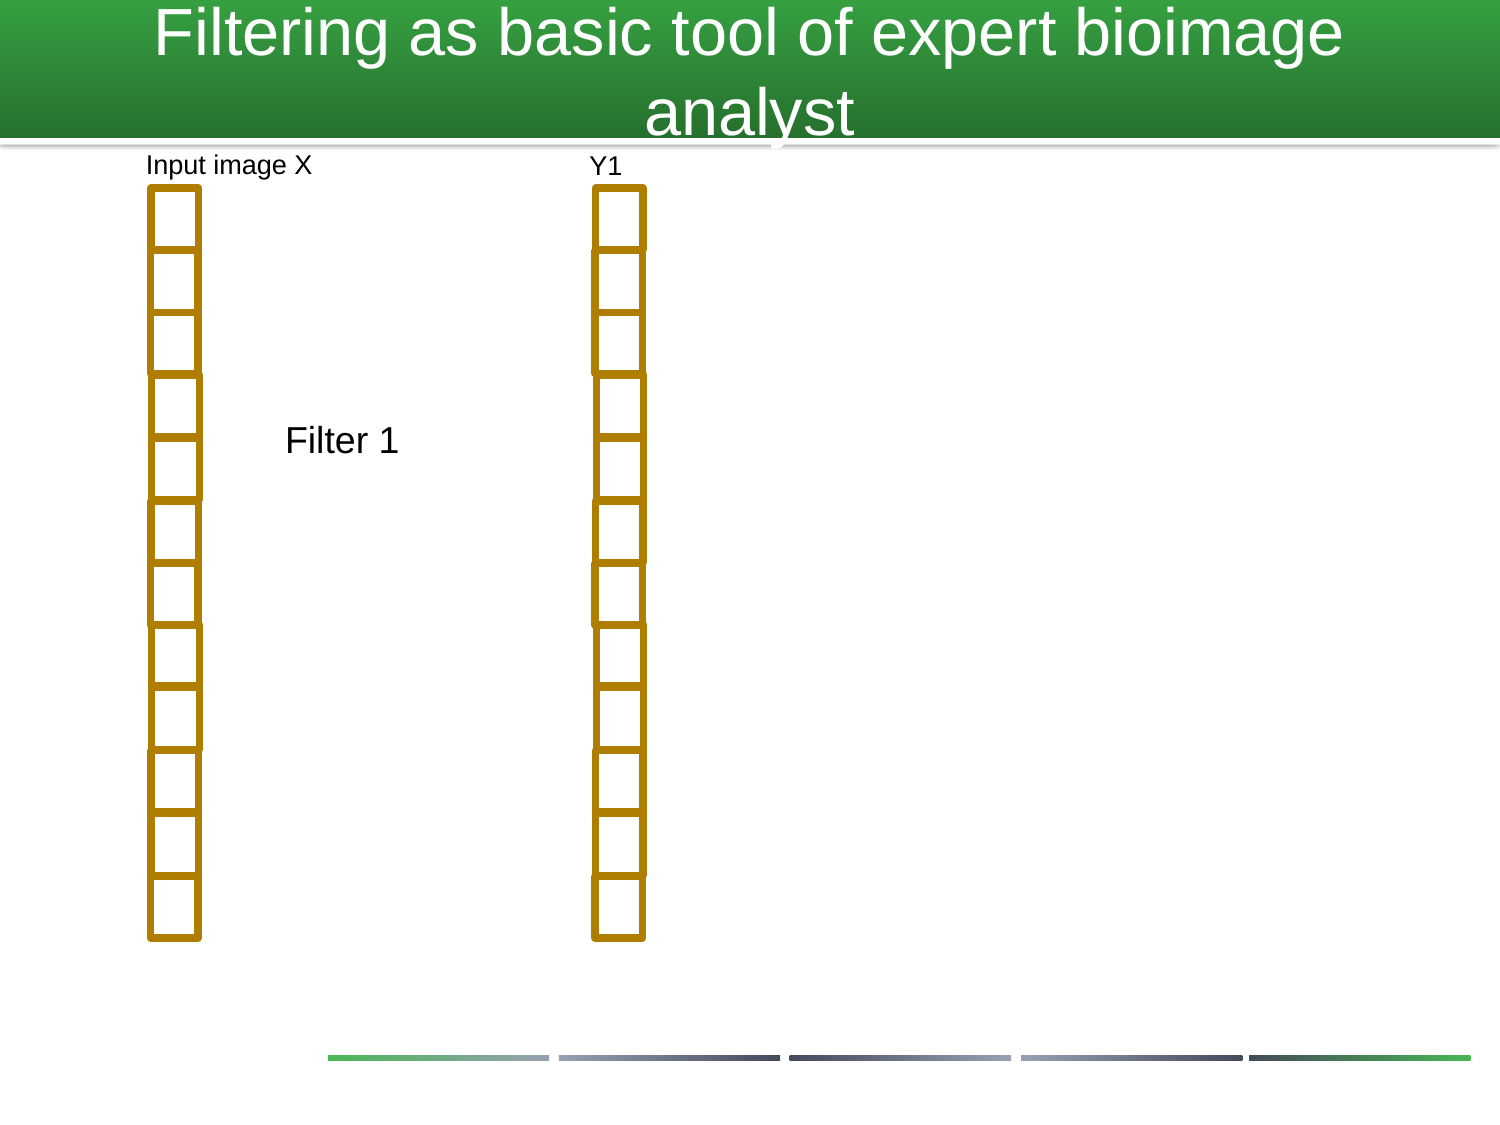

# Filtering as basic tool of expert bioimage analyst
Input image X
Y1

Filter 1